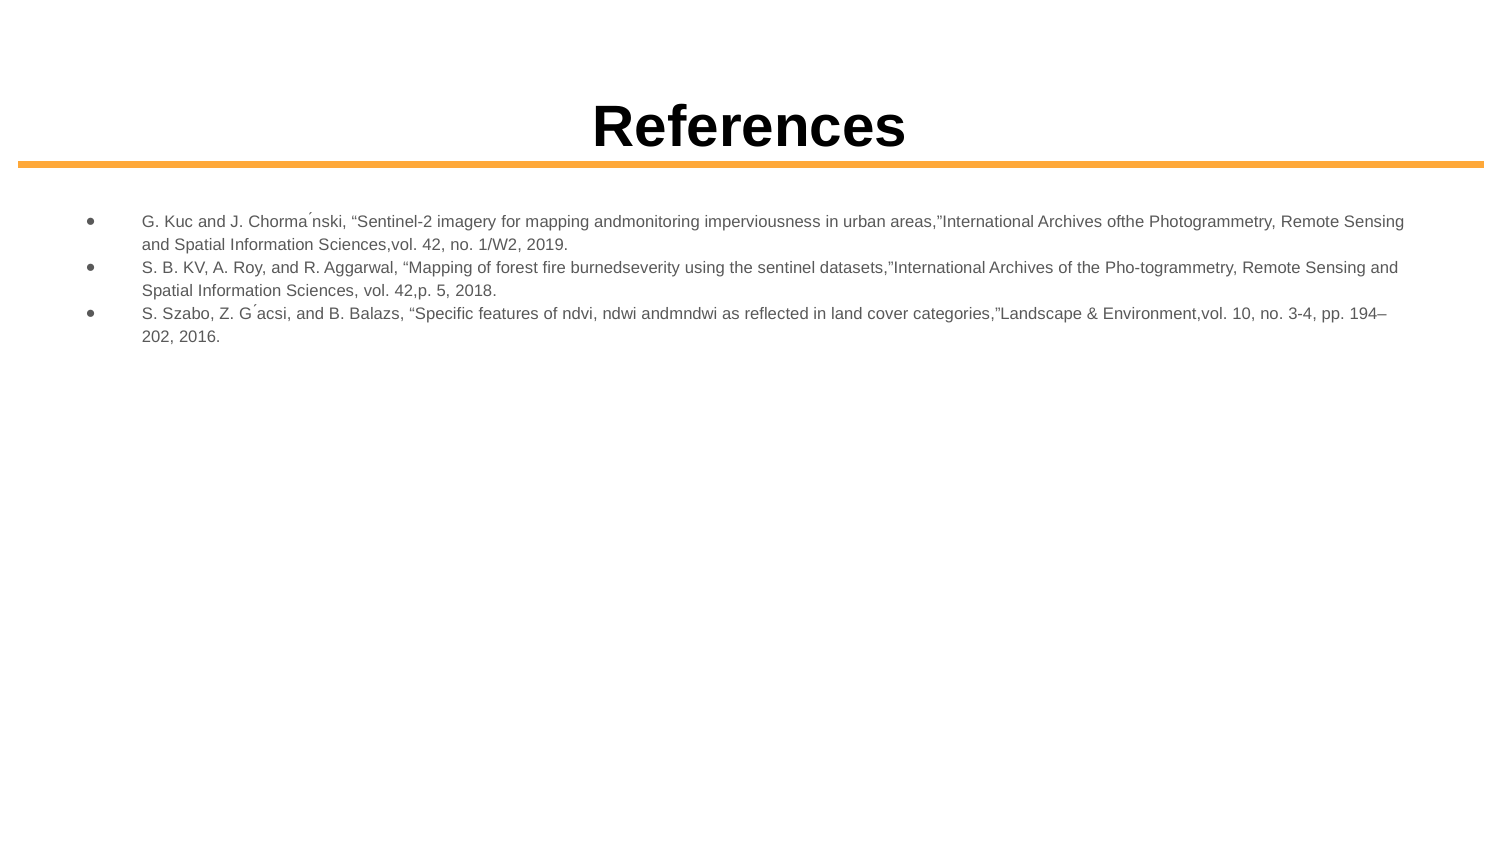

# References
G. Kuc and J. Chorma ́nski, “Sentinel-2 imagery for mapping andmonitoring imperviousness in urban areas,”International Archives ofthe Photogrammetry, Remote Sensing and Spatial Information Sciences,vol. 42, no. 1/W2, 2019.
S. B. KV, A. Roy, and R. Aggarwal, “Mapping of forest fire burnedseverity using the sentinel datasets,”International Archives of the Pho-togrammetry, Remote Sensing and Spatial Information Sciences, vol. 42,p. 5, 2018.
S. Szabo, Z. G ́acsi, and B. Balazs, “Specific features of ndvi, ndwi andmndwi as reflected in land cover categories,”Landscape & Environment,vol. 10, no. 3-4, pp. 194–202, 2016.